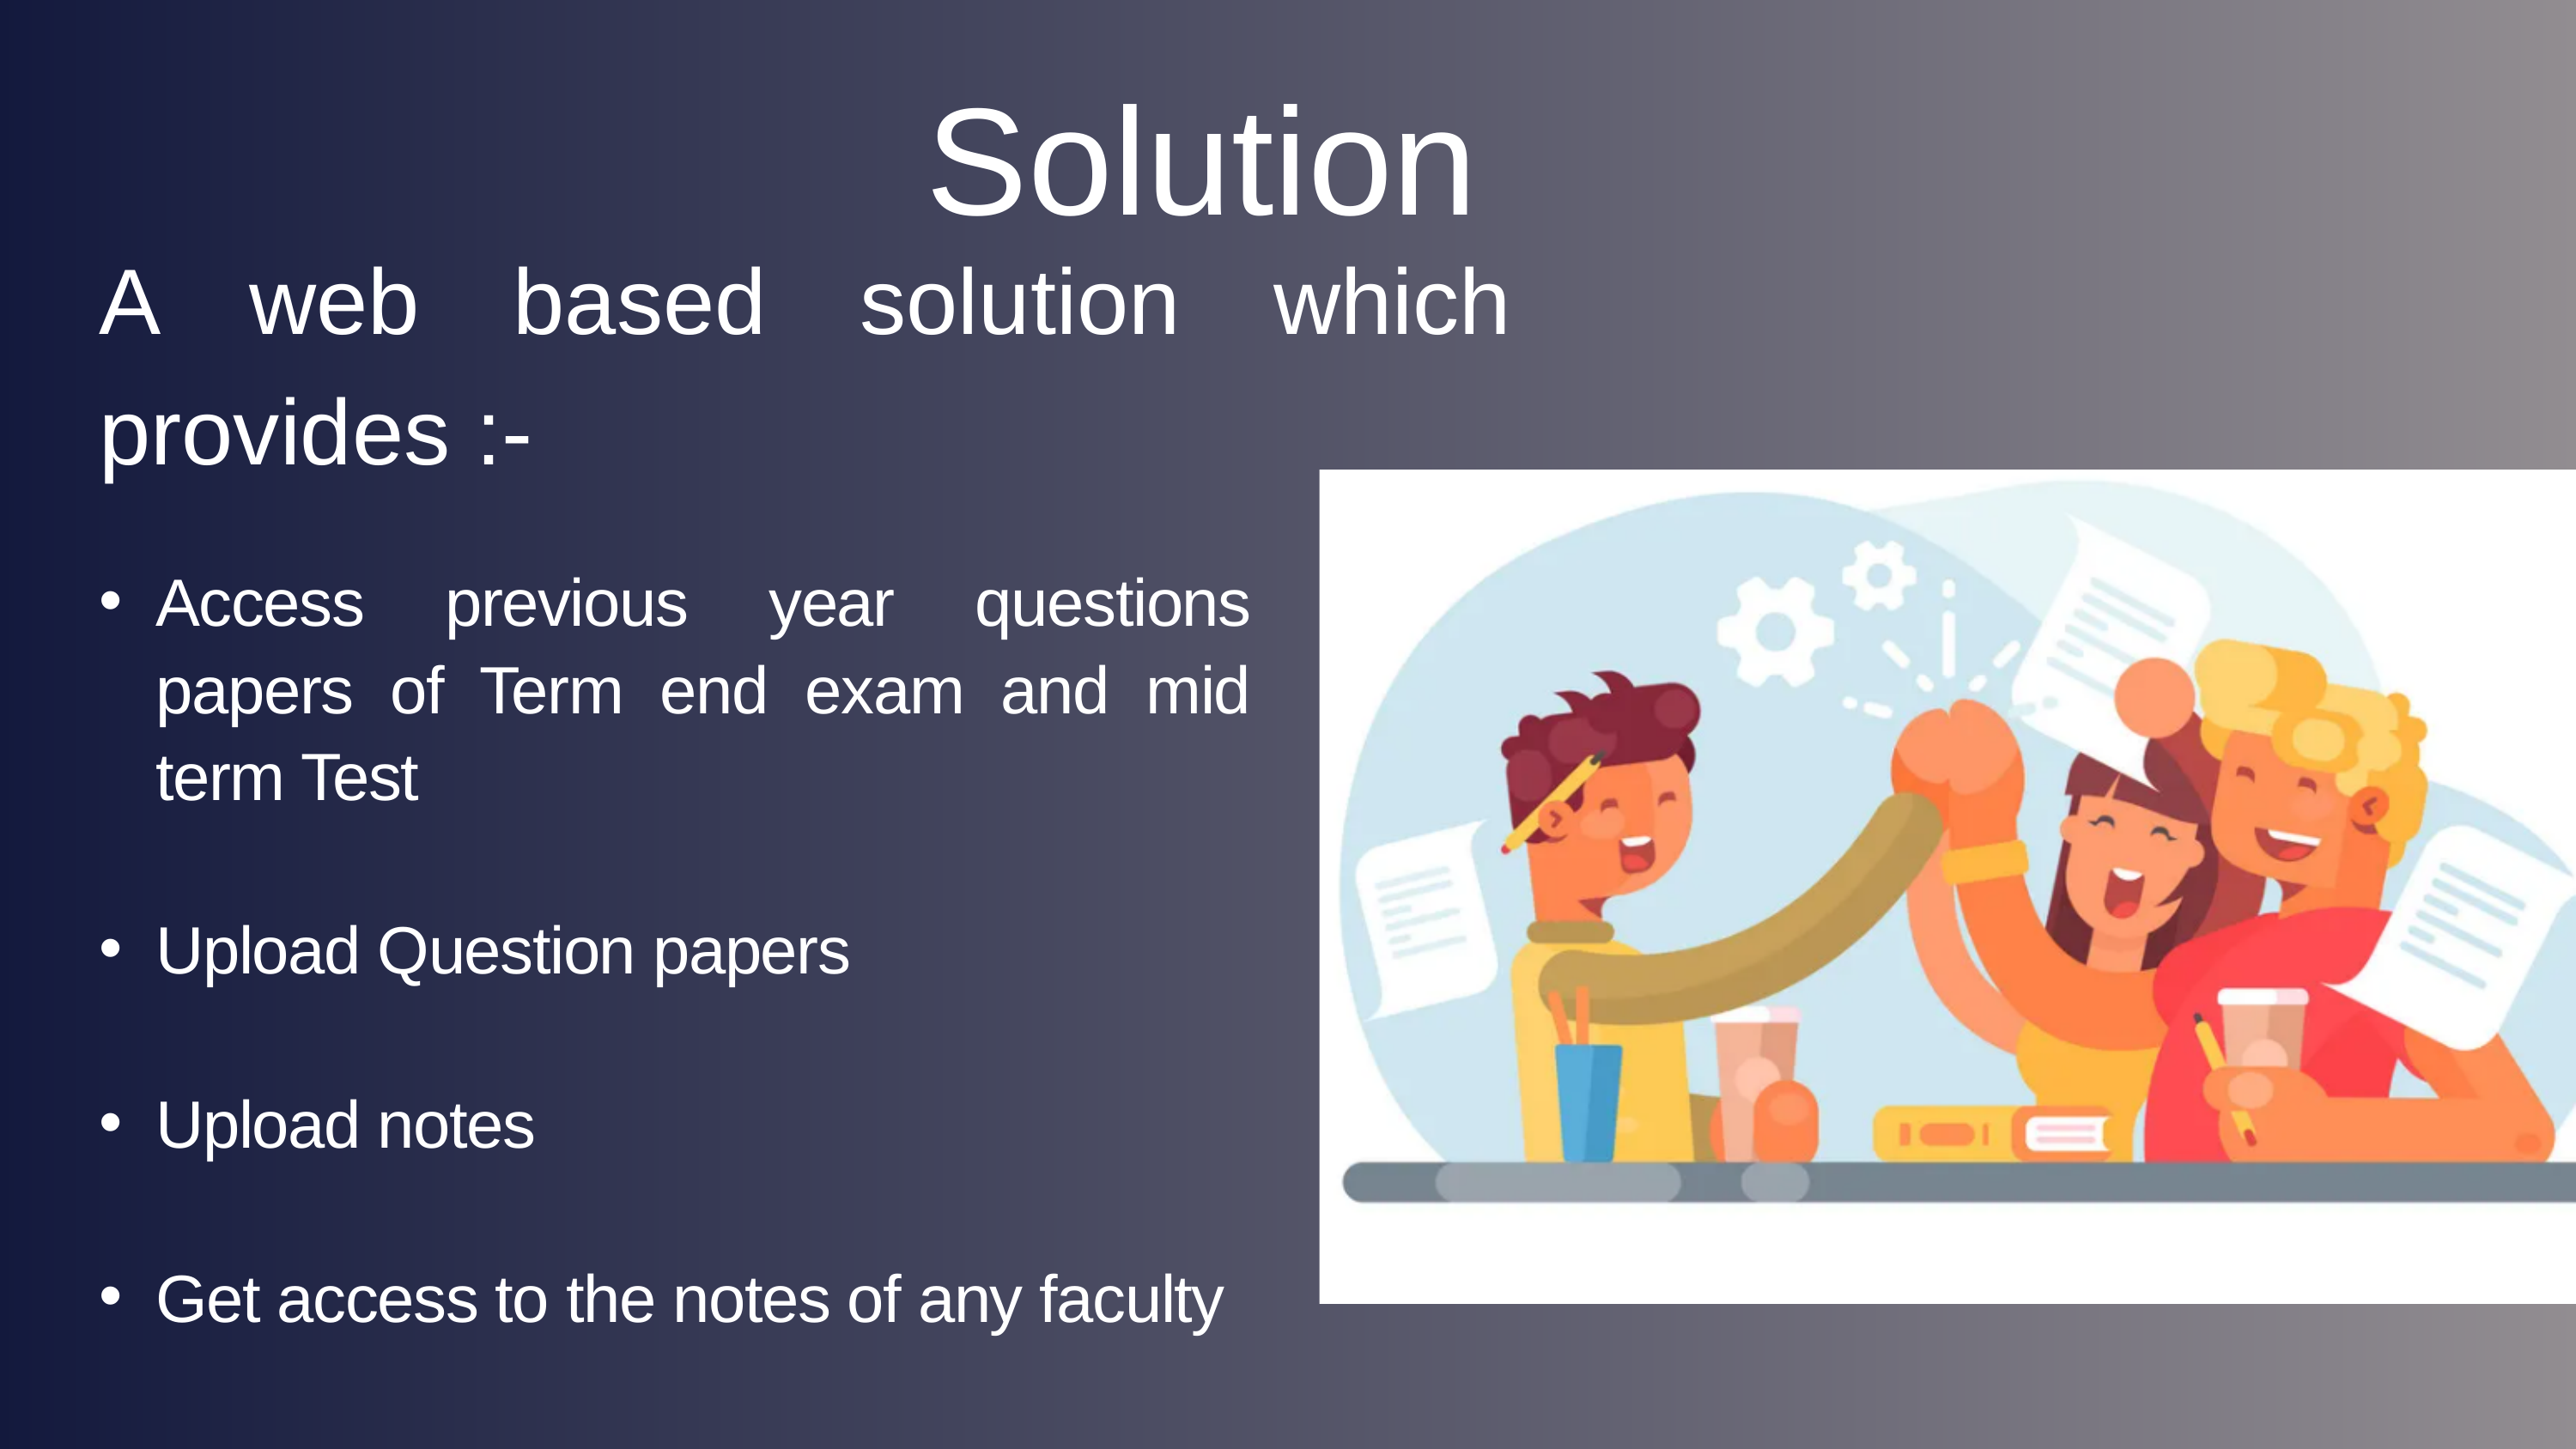

Solution
A web based solution which provides :-

Access previous year questions papers of Term end exam and mid term Test

Upload Question papers

Upload notes

Get access to the notes of any faculty